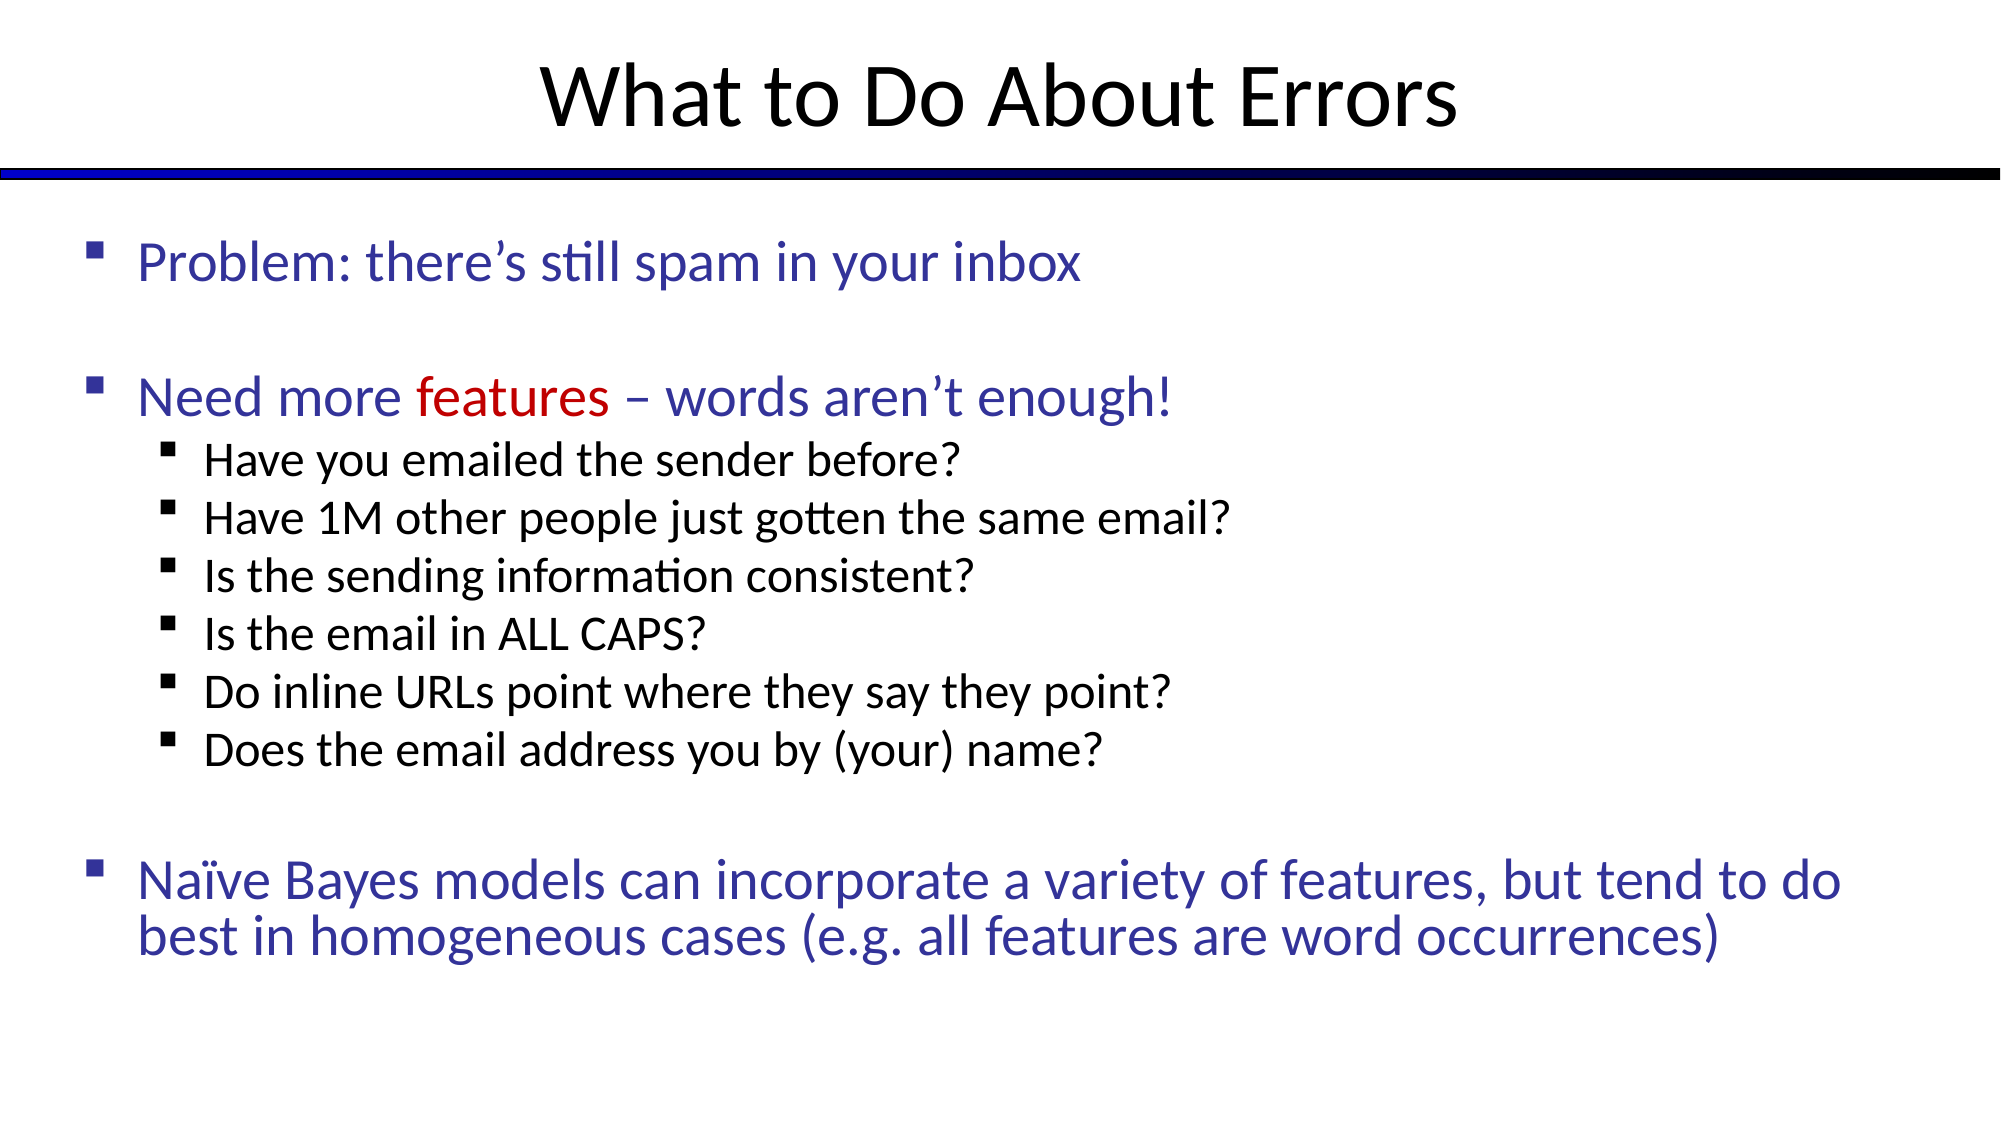

# What to Do About Errors
Problem: there’s still spam in your inbox

Need more features – words aren’t enough!
Have you emailed the sender before?
Have 1M other people just gotten the same email?
Is the sending information consistent?
Is the email in ALL CAPS?
Do inline URLs point where they say they point?
Does the email address you by (your) name?

Naïve Bayes models can incorporate a variety of features, but tend to do best in homogeneous cases (e.g. all features are word occurrences)